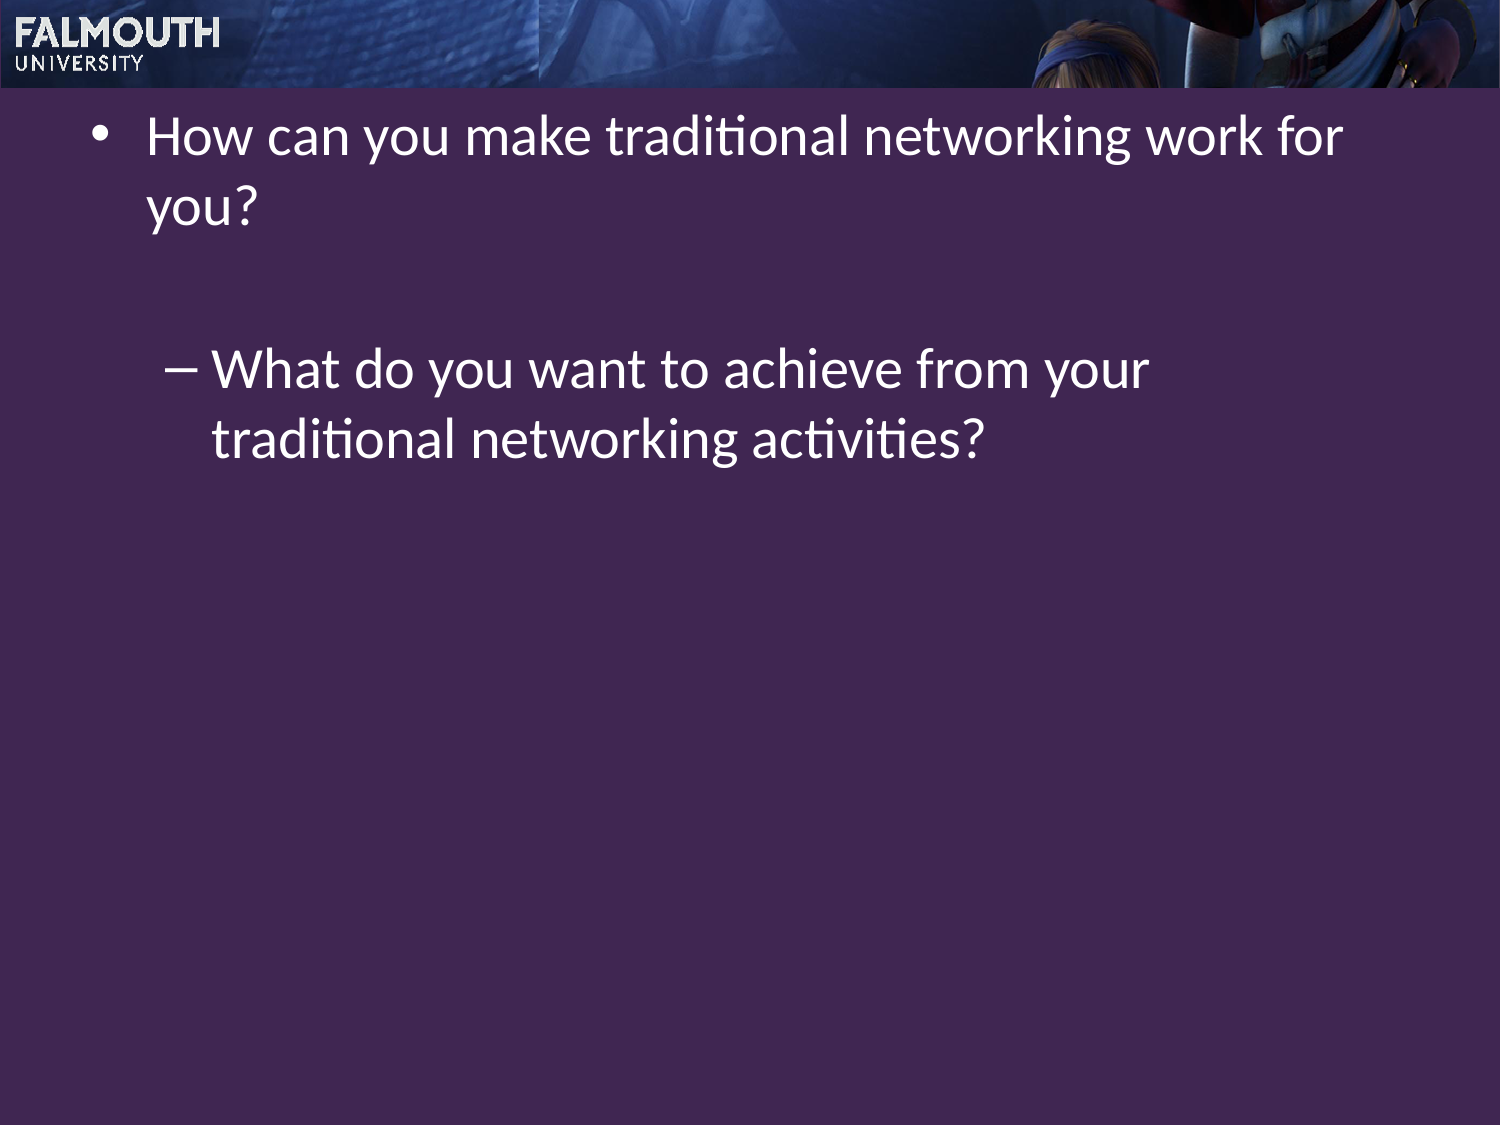

How can you make traditional networking work for you?

What do you want to achieve from your traditional networking activities?